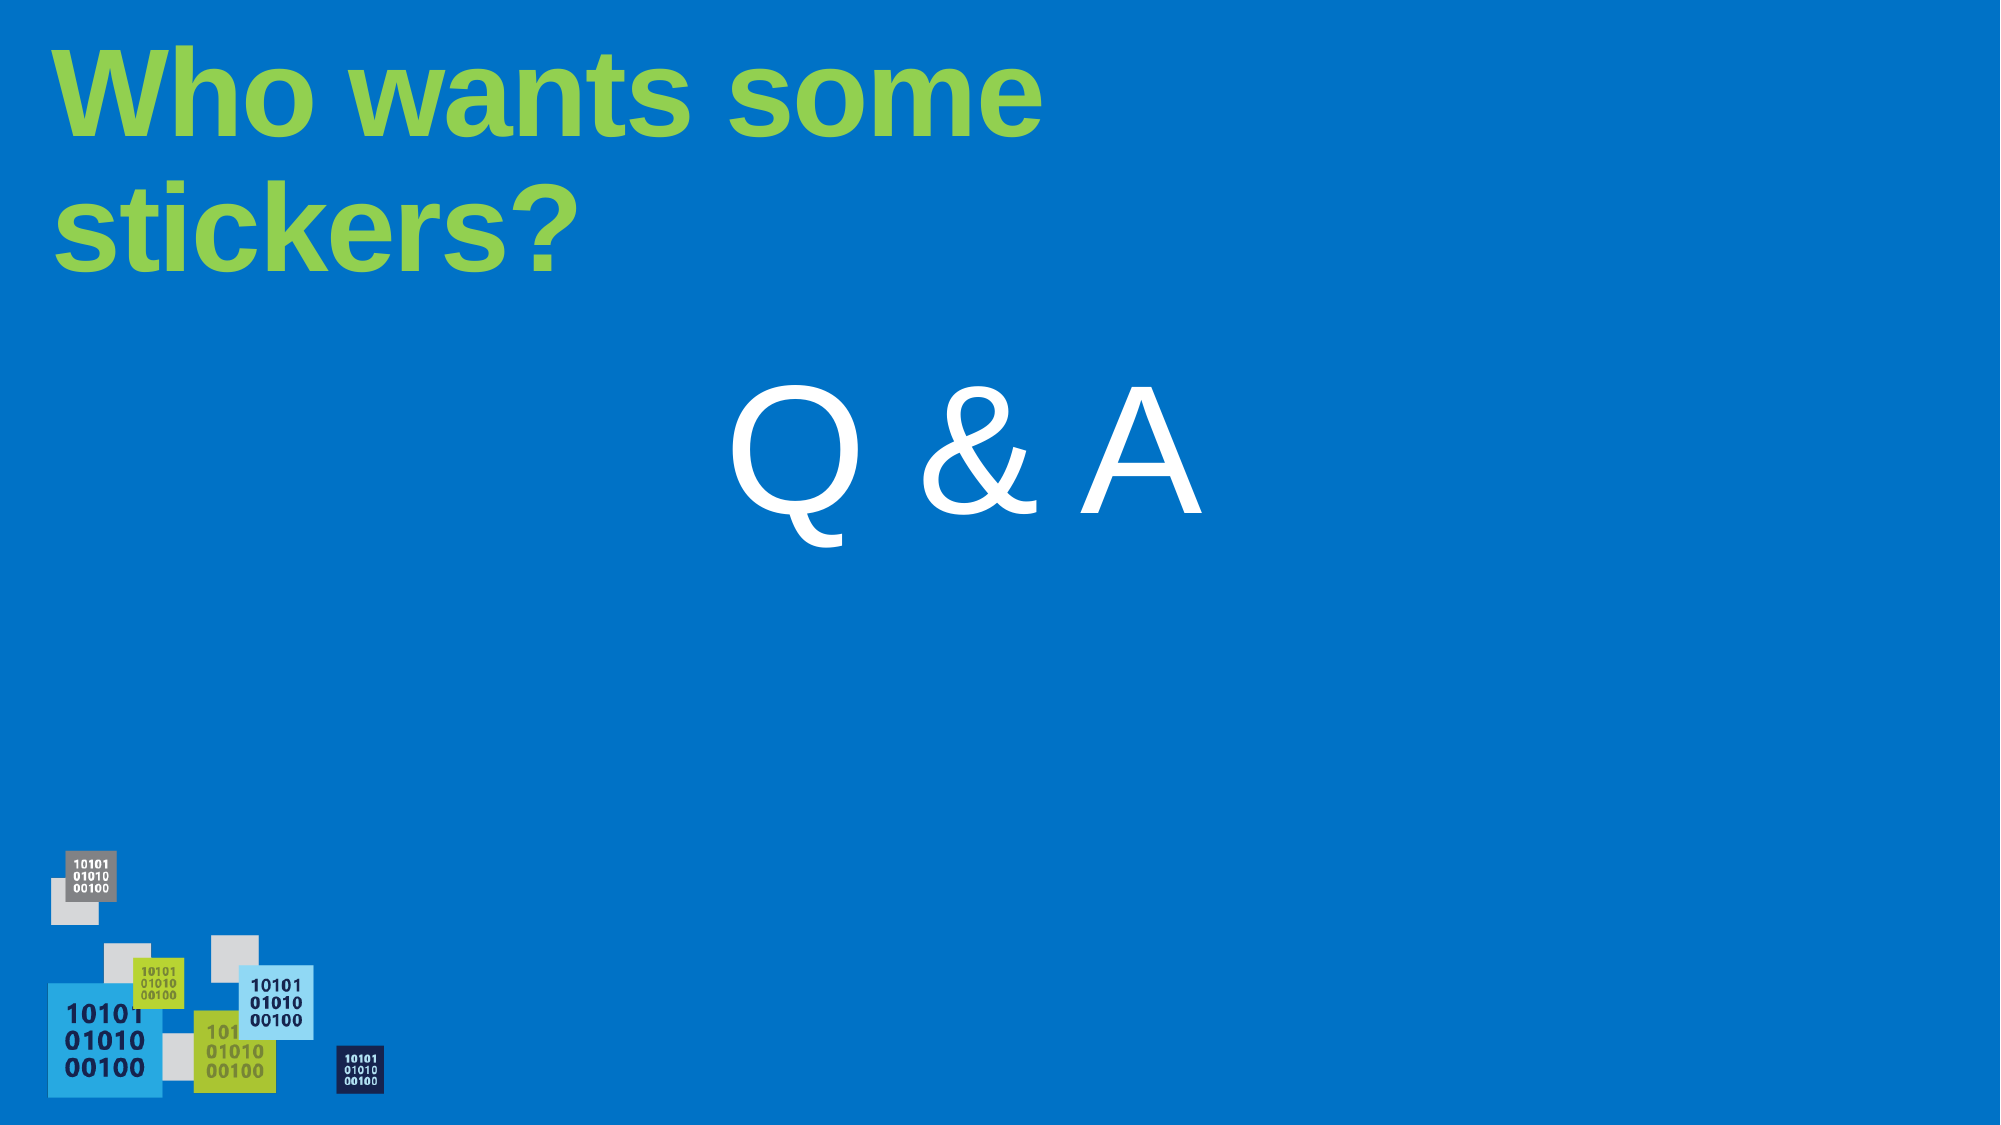

# Who wants some stickers?
Q & A